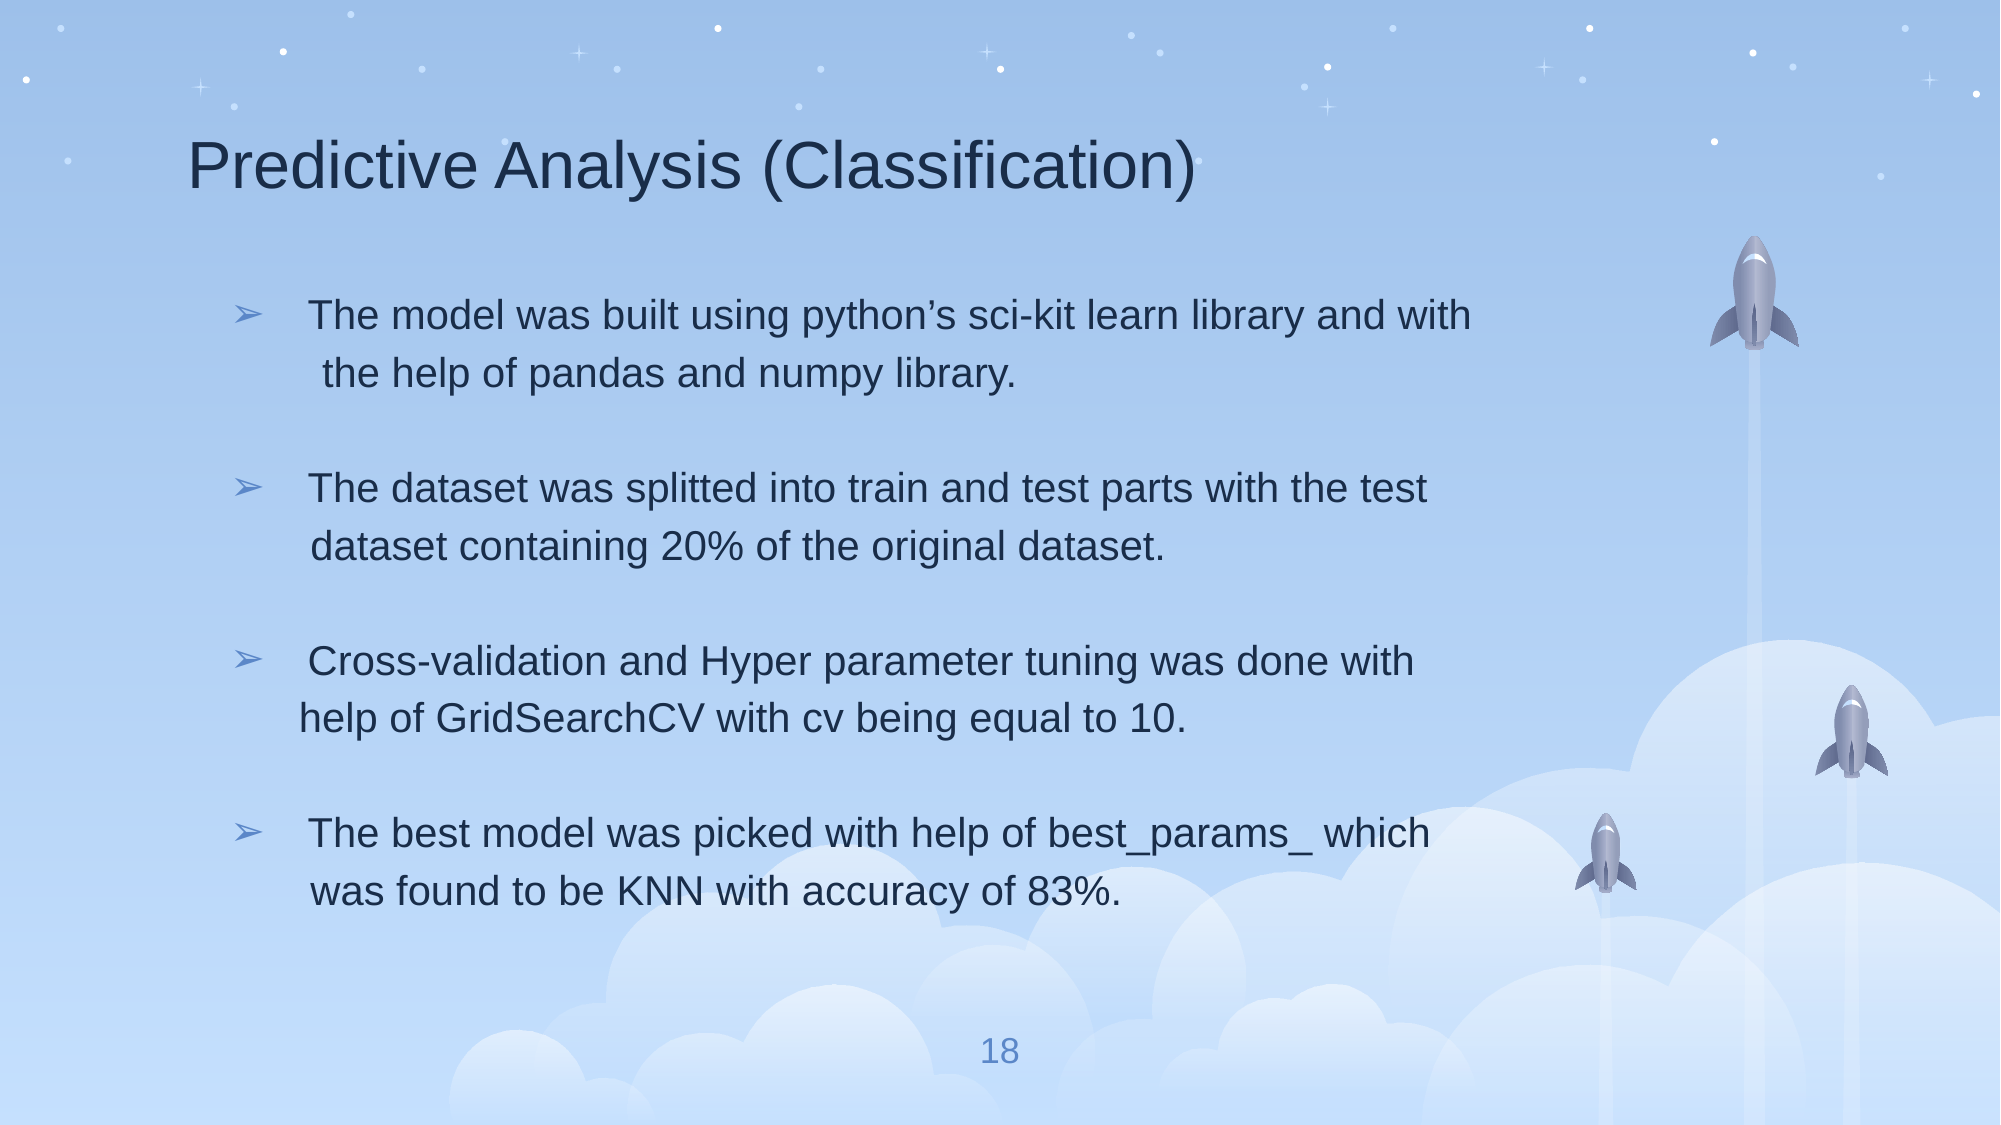

# Predictive Analysis (Classification)
The model was built using python’s sci-kit learn library and with
        the help of pandas and numpy library.

The dataset was splitted into train and test parts with the test
       dataset containing 20% of the original dataset.

Cross-validation and Hyper parameter tuning was done with
      help of GridSearchCV with cv being equal to 10.

The best model was picked with help of best_params_ which
       was found to be KNN with accuracy of 83%.

18